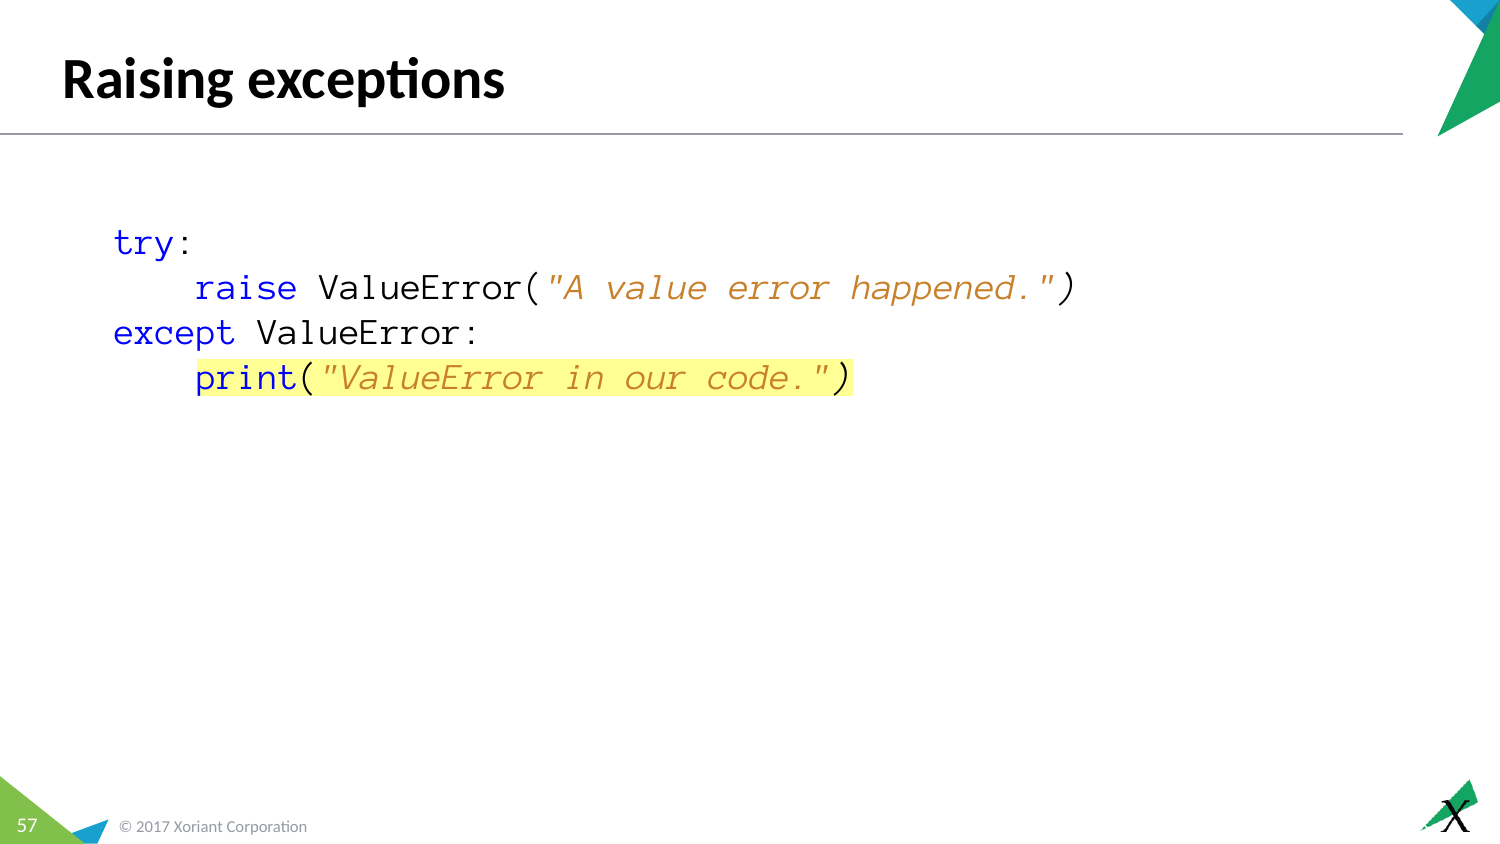

# Raising exceptions
try:
    raise ValueError("A value error happened.")
except ValueError:
    print("ValueError in our code.")